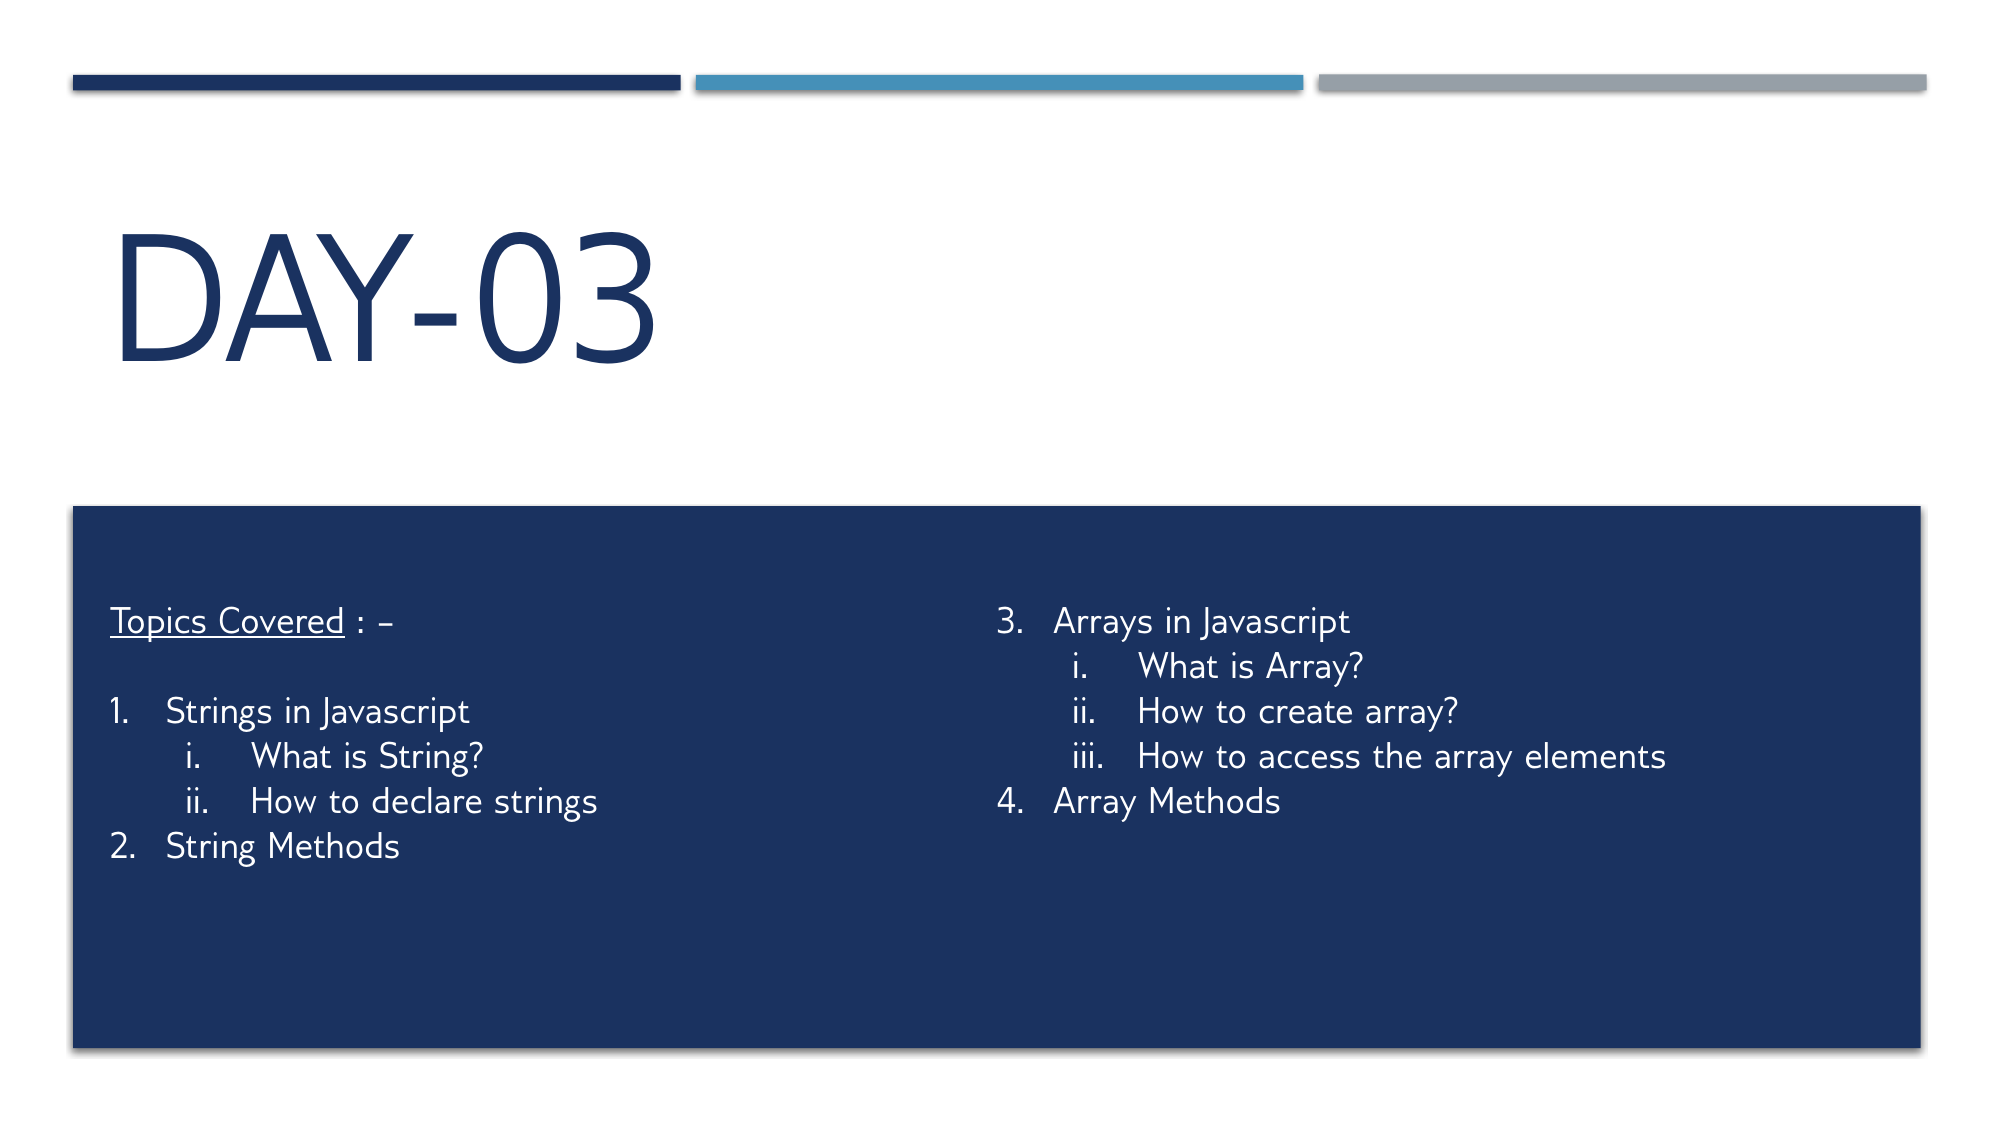

# DAY-03
Topics Covered : –

Strings in Javascript
What is String?
How to declare strings
String Methods

Arrays in Javascript
What is Array?
How to create array?
How to access the array elements
Array Methods